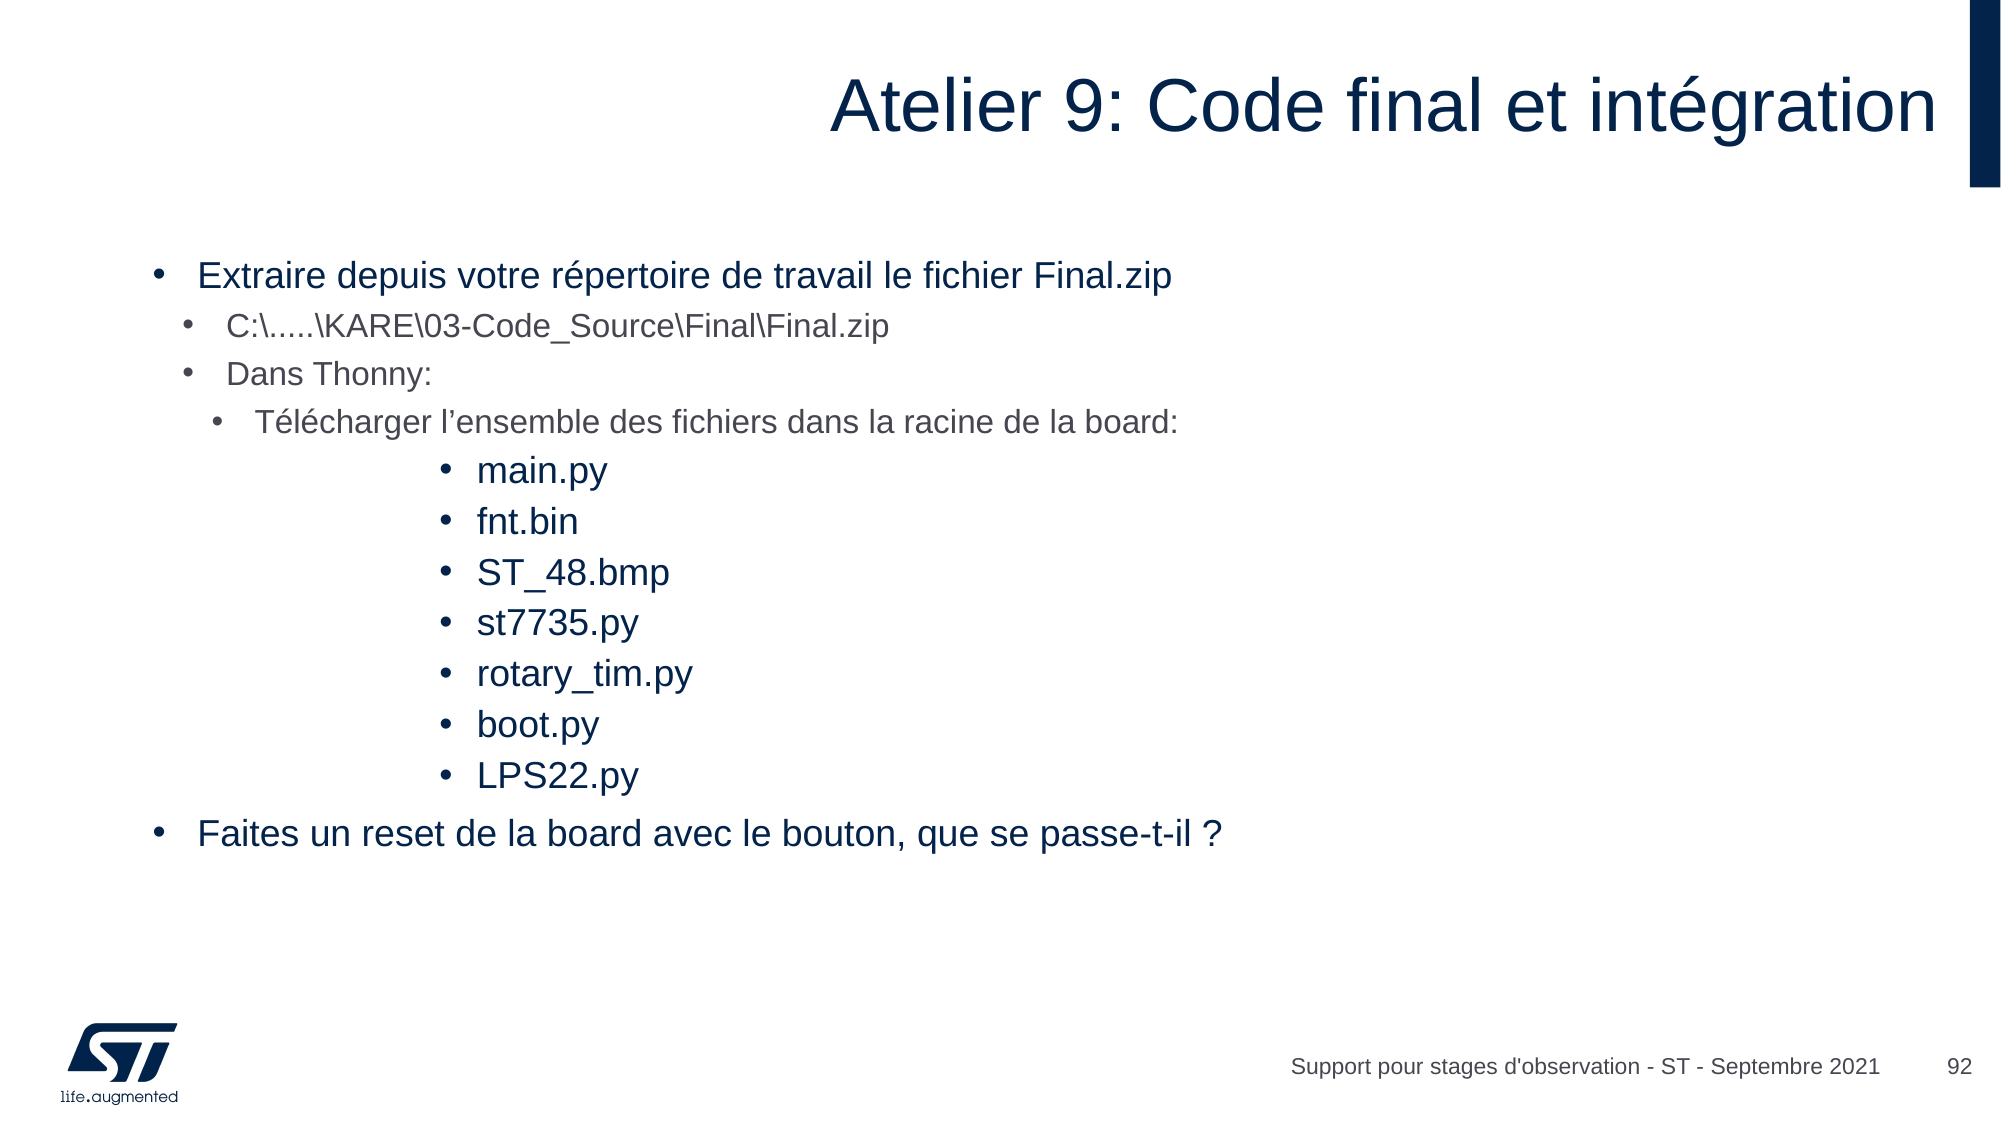

# Atelier 9: Code final et intégration
Extraire depuis votre répertoire de travail le fichier Final.zip
C:\.....\KARE\03-Code_Source\Final\Final.zip
Dans Thonny:
Télécharger l’ensemble des fichiers dans la racine de la board:
main.py
fnt.bin
ST_48.bmp
st7735.py
rotary_tim.py
boot.py
LPS22.py
Faites un reset de la board avec le bouton, que se passe-t-il ?

Support pour stages d'observation - ST - Septembre 2021
92